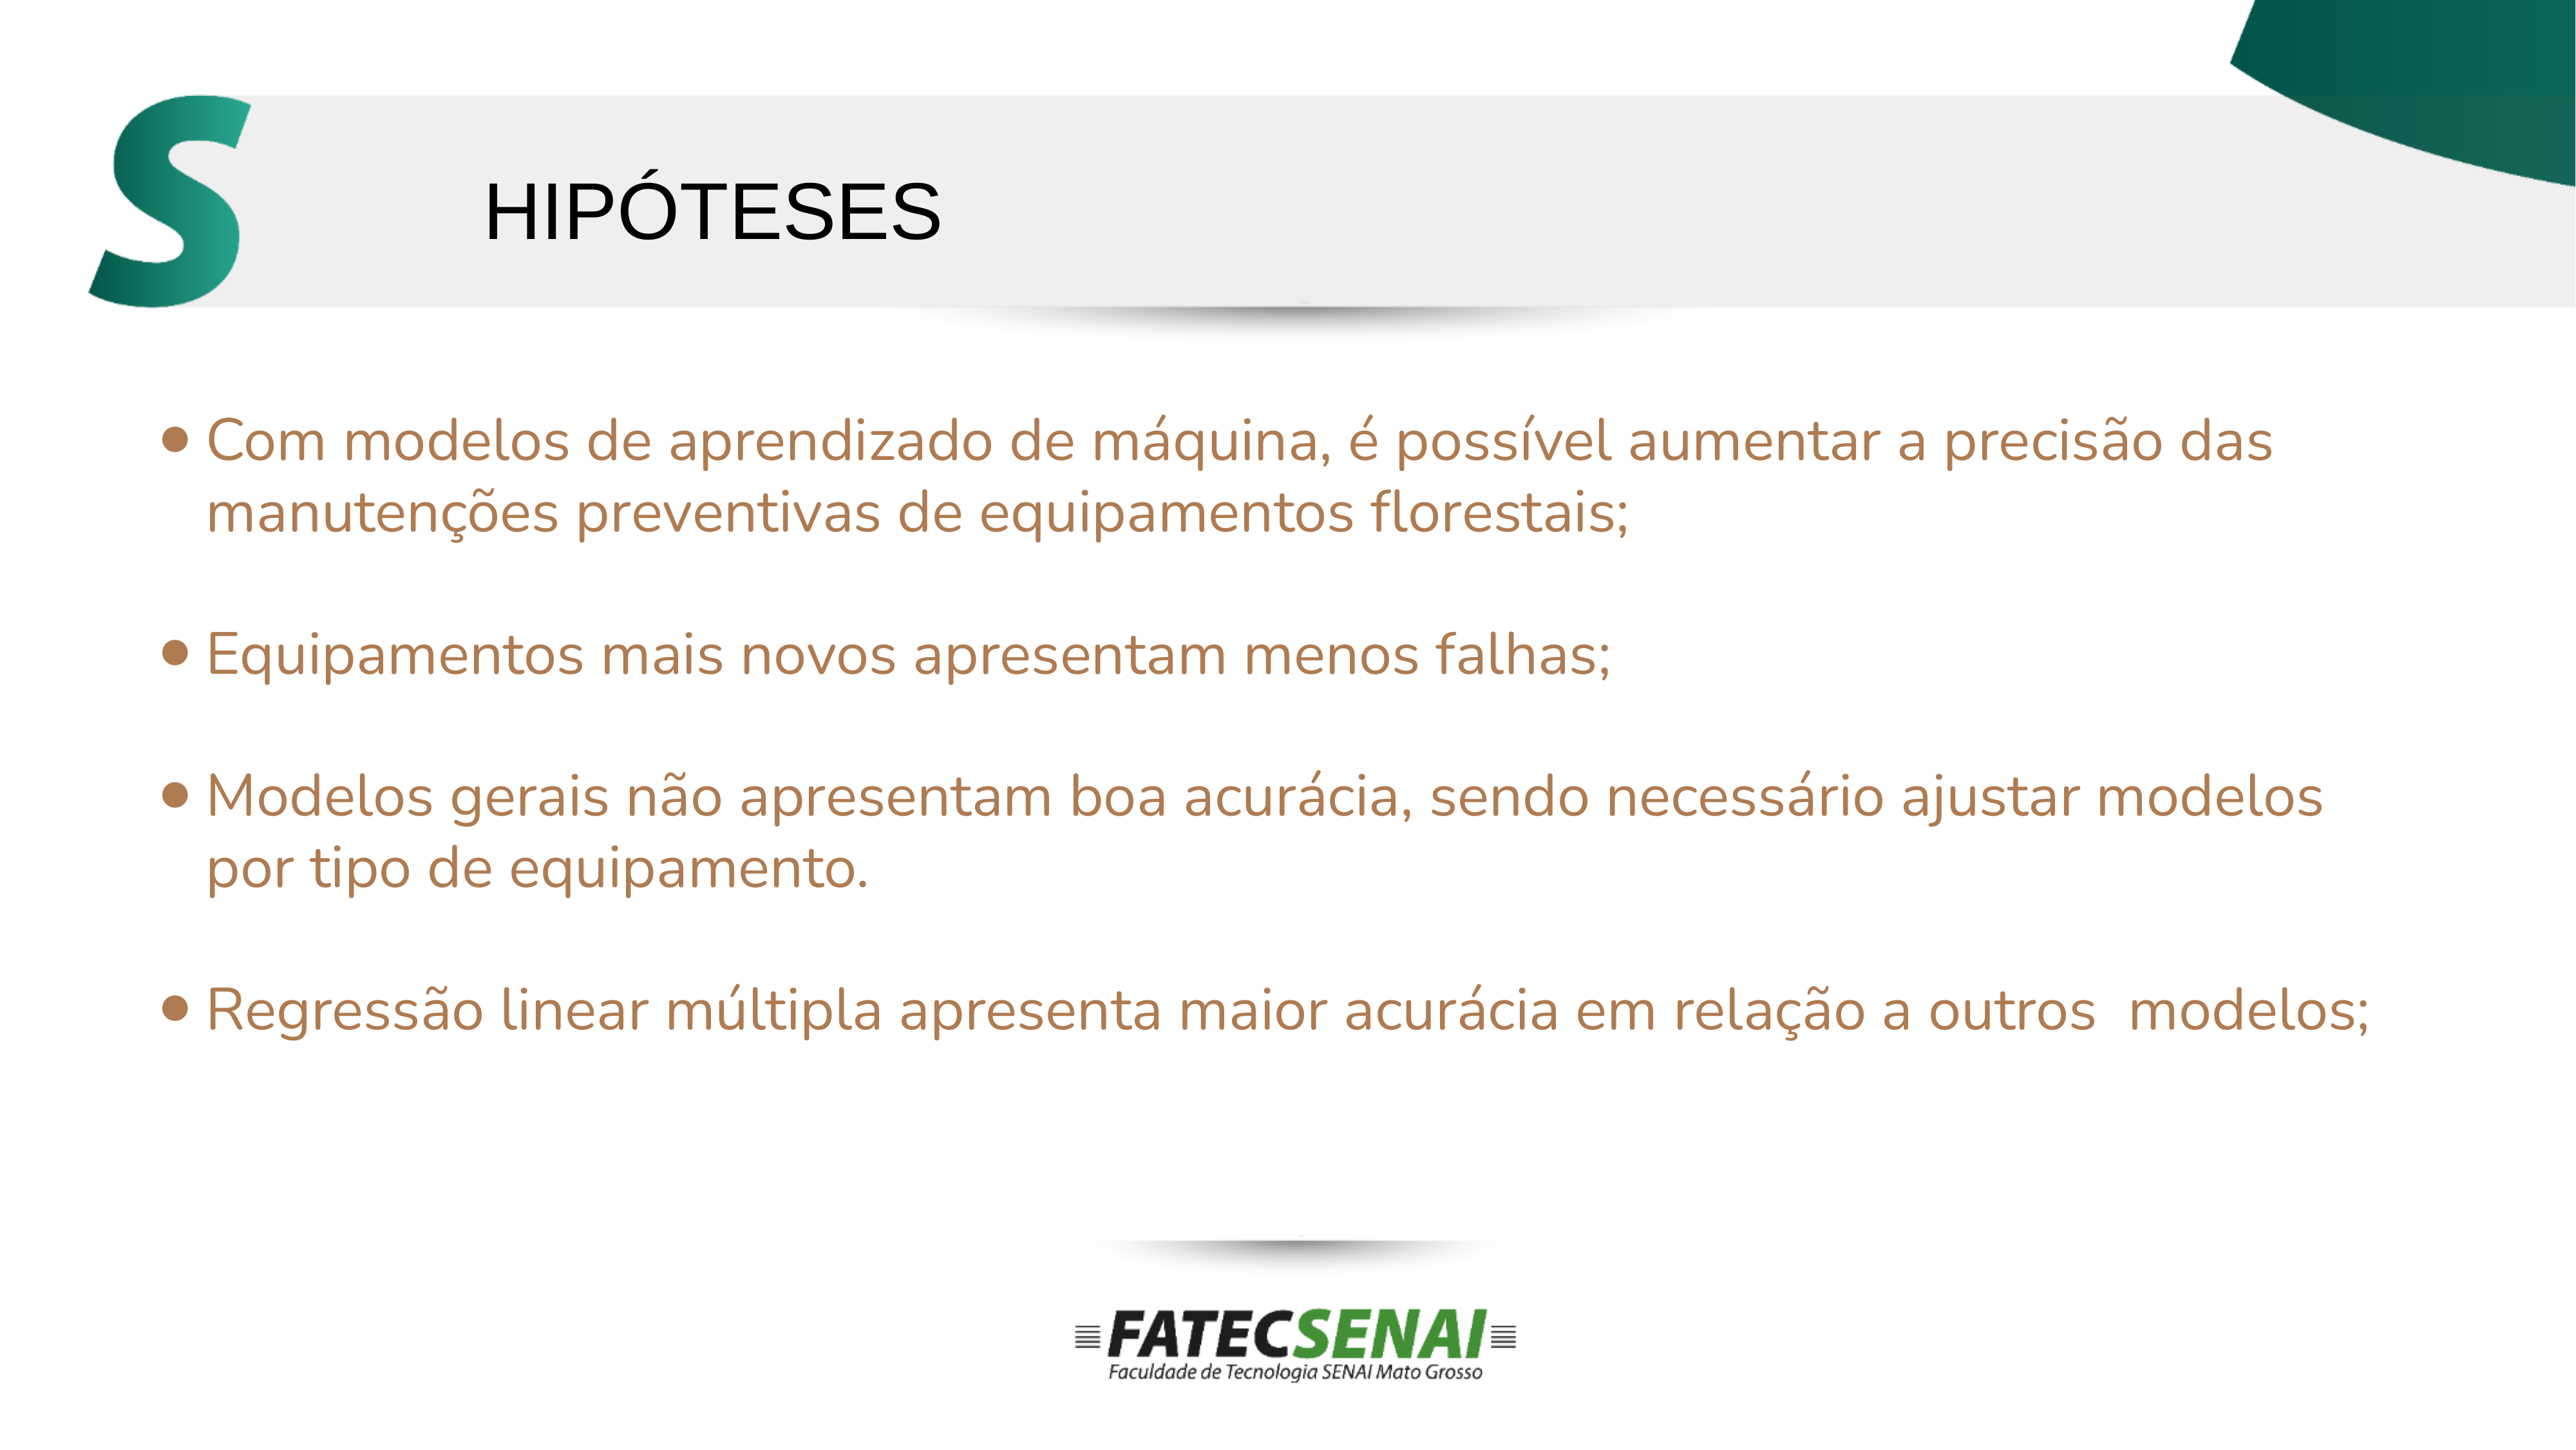

HIPÓTESES

Com modelos de aprendizado de máquina, é possível aumentar a precisão das manutenções preventivas de equipamentos florestais;

Equipamentos mais novos apresentam menos falhas;

Modelos gerais não apresentam boa acurácia, sendo necessário ajustar modelos por tipo de equipamento.

Regressão linear múltipla apresenta maior acurácia em relação a outros  modelos;